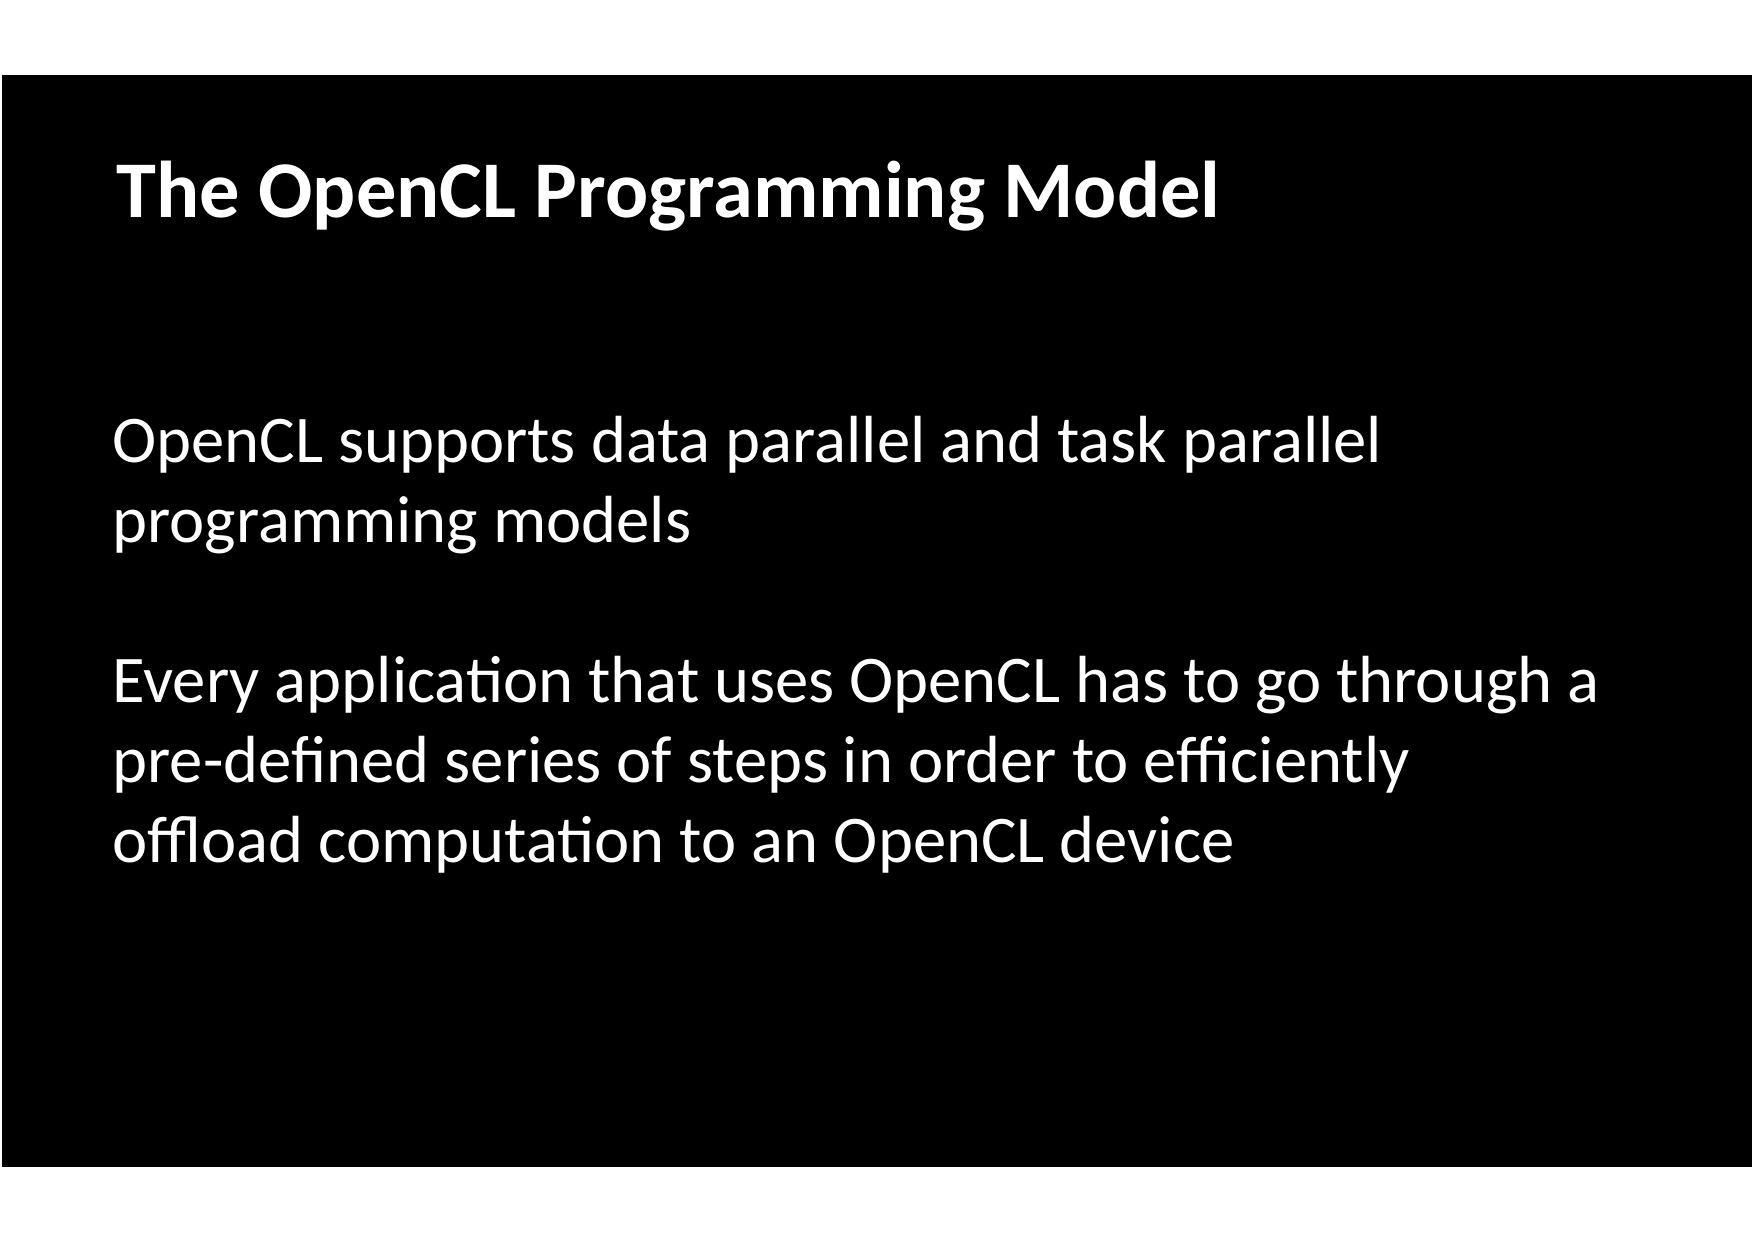

The OpenCL Programming Model
OpenCL supports data parallel and task parallel programming models

Every application that uses OpenCL has to go through a pre-defined series of steps in order to efficiently offload computation to an OpenCL device